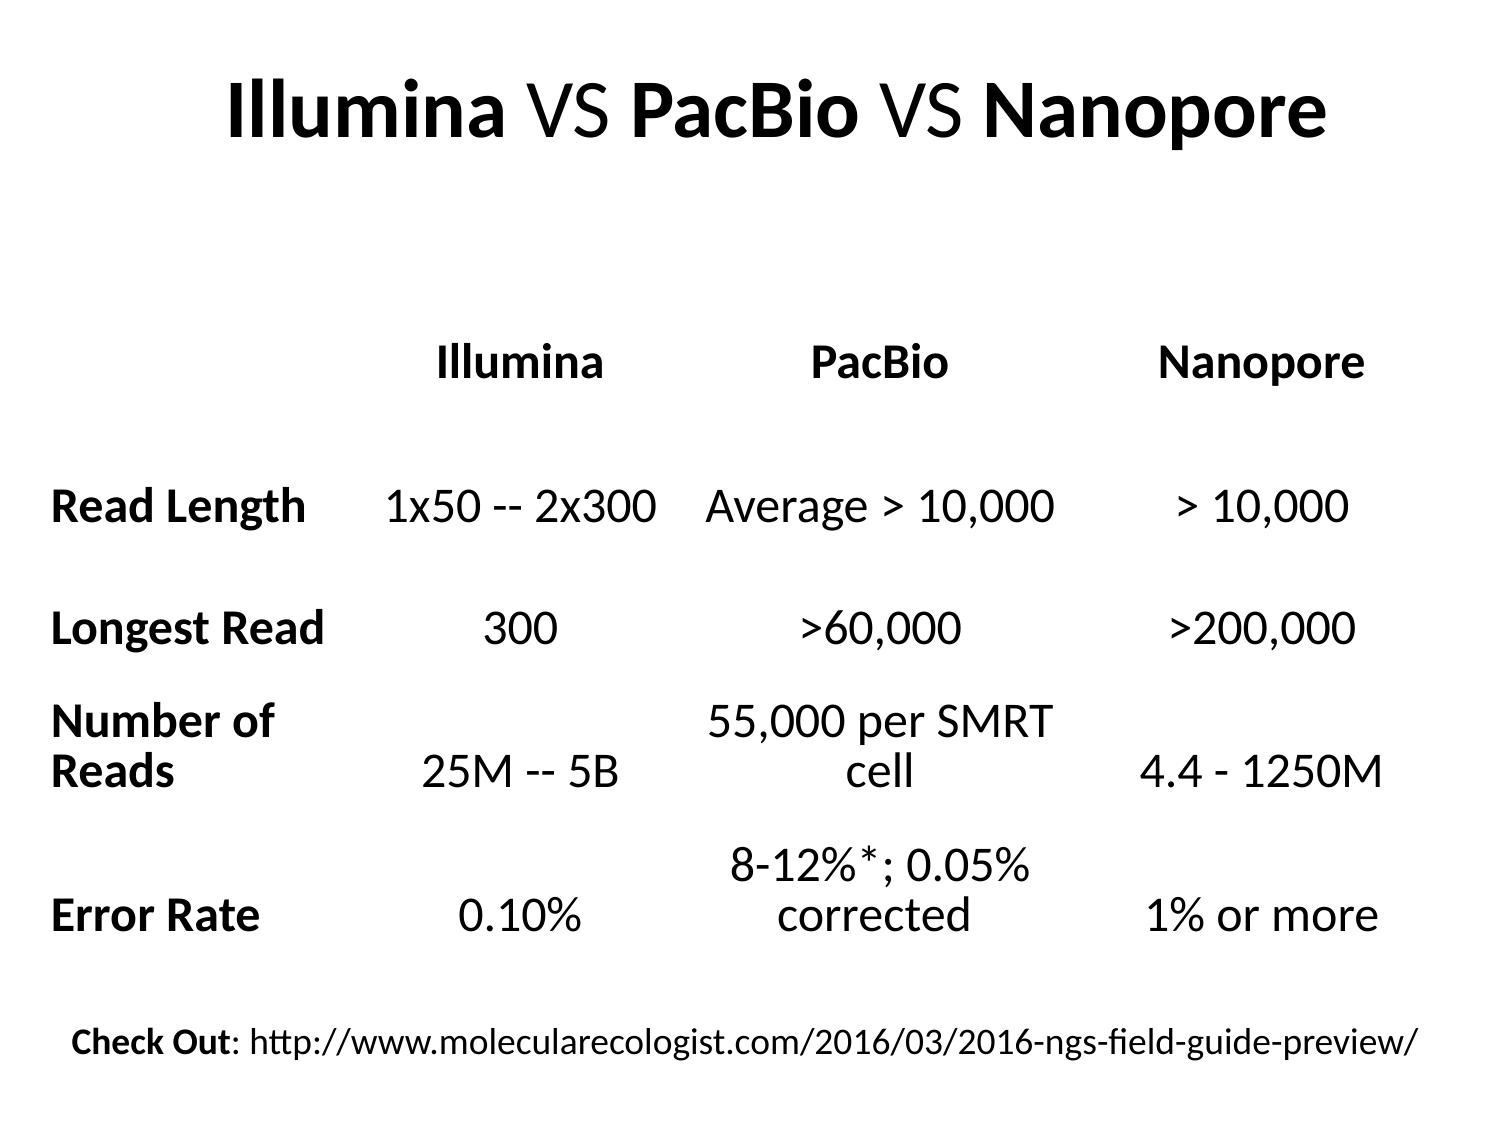

Illumina VS PacBio VS Nanopore
|  | Illumina | PacBio | Nanopore |
| --- | --- | --- | --- |
| Read Length | 1x50 -- 2x300 | Average > 10,000 | > 10,000 |
| Longest Read | 300 | >60,000 | >200,000 |
| Number of Reads | 25M -- 5B | 55,000 per SMRT cell | 4.4 - 1250M |
| Error Rate | 0.10% | 8-12%\*; 0.05% corrected | 1% or more |
Check Out: http://www.molecularecologist.com/2016/03/2016-ngs-field-guide-preview/